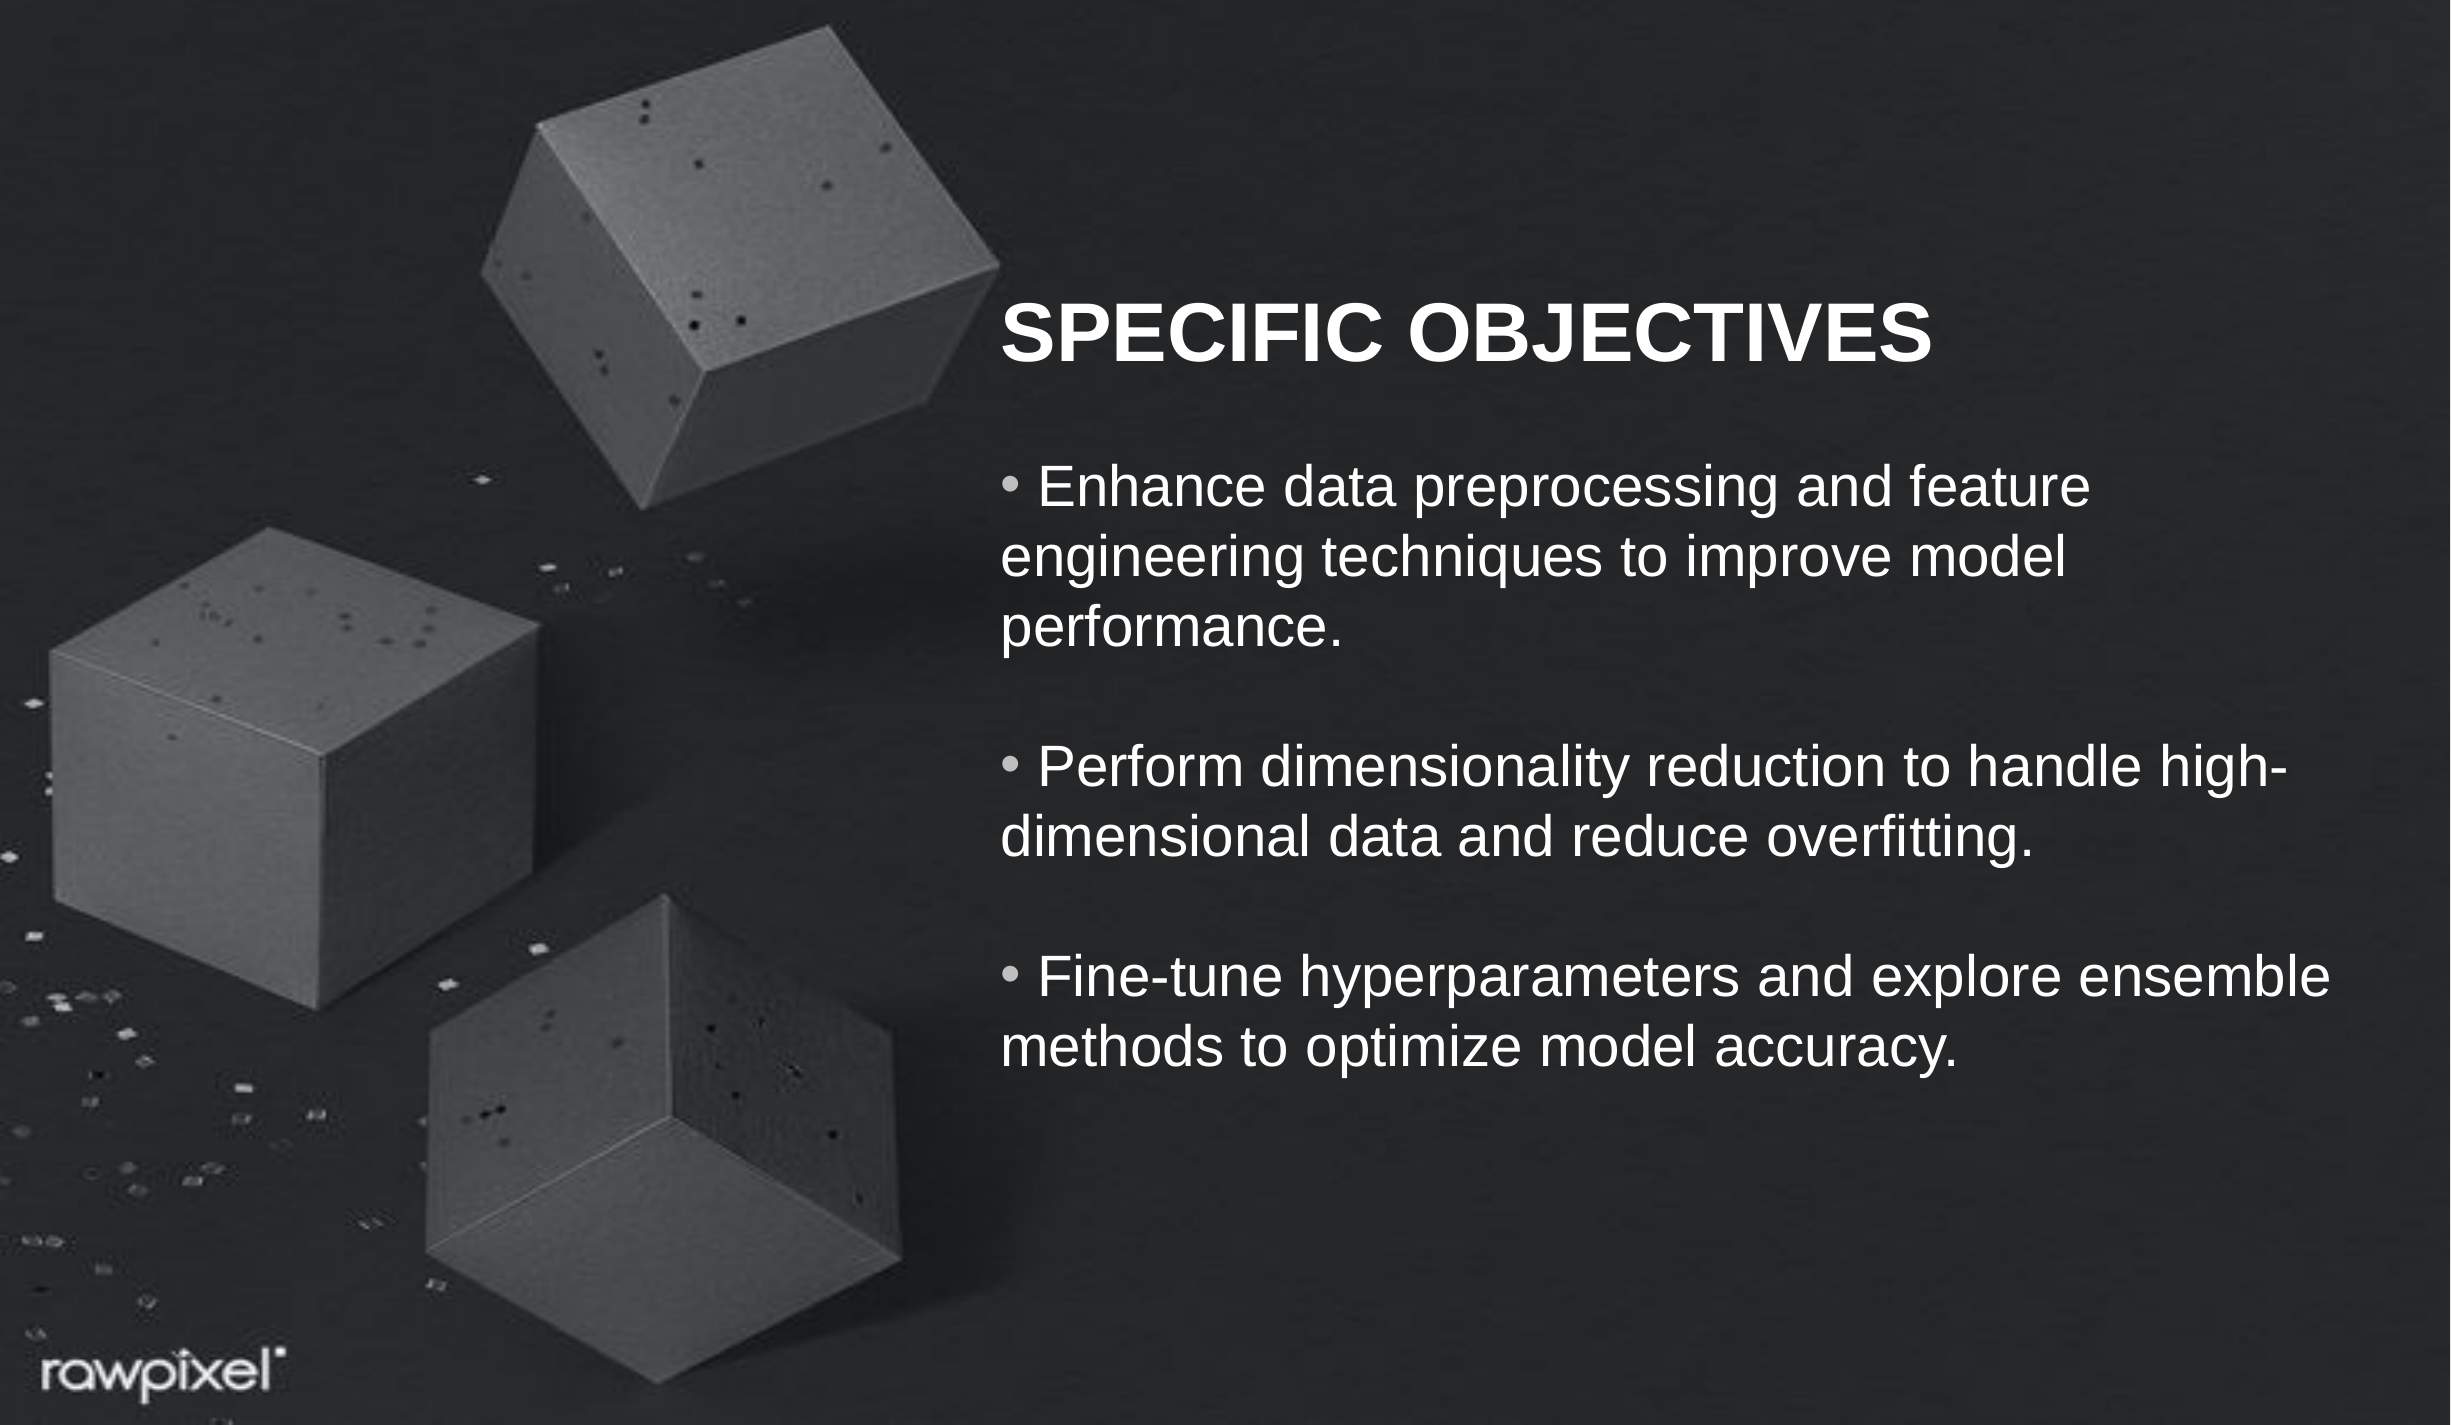

SPECIFIC OBJECTIVES

 Enhance data preprocessing and feature engineering techniques to improve model performance.

 Perform dimensionality reduction to handle high-        dimensional data and reduce overfitting.

 Fine-tune hyperparameters and explore ensemble methods to optimize model accuracy.